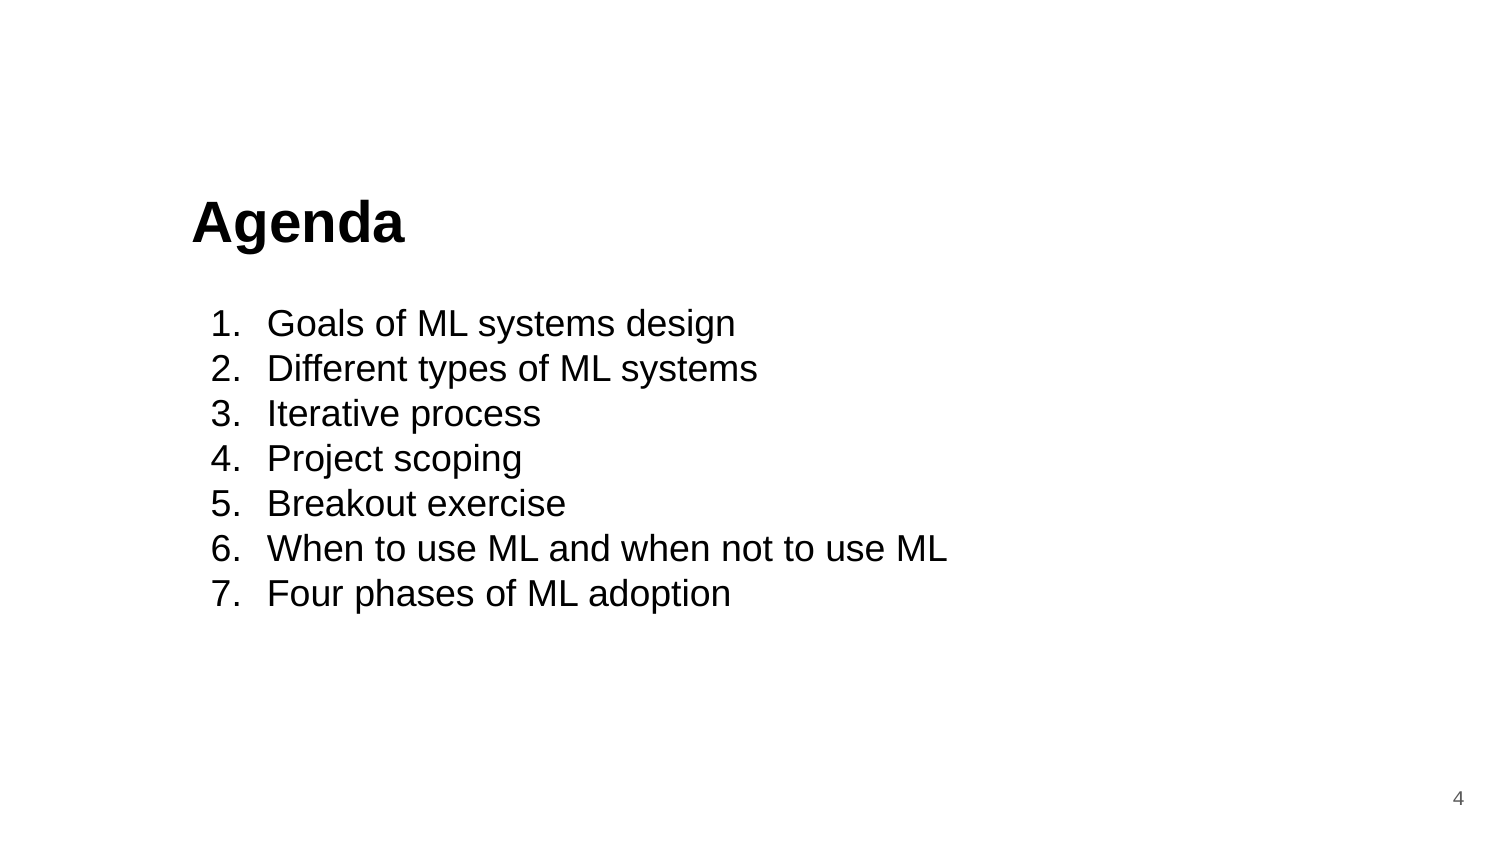

# Agenda

Goals of ML systems design
Different types of ML systems
Iterative process
Project scoping
Breakout exercise
When to use ML and when not to use ML
Four phases of ML adoption
4